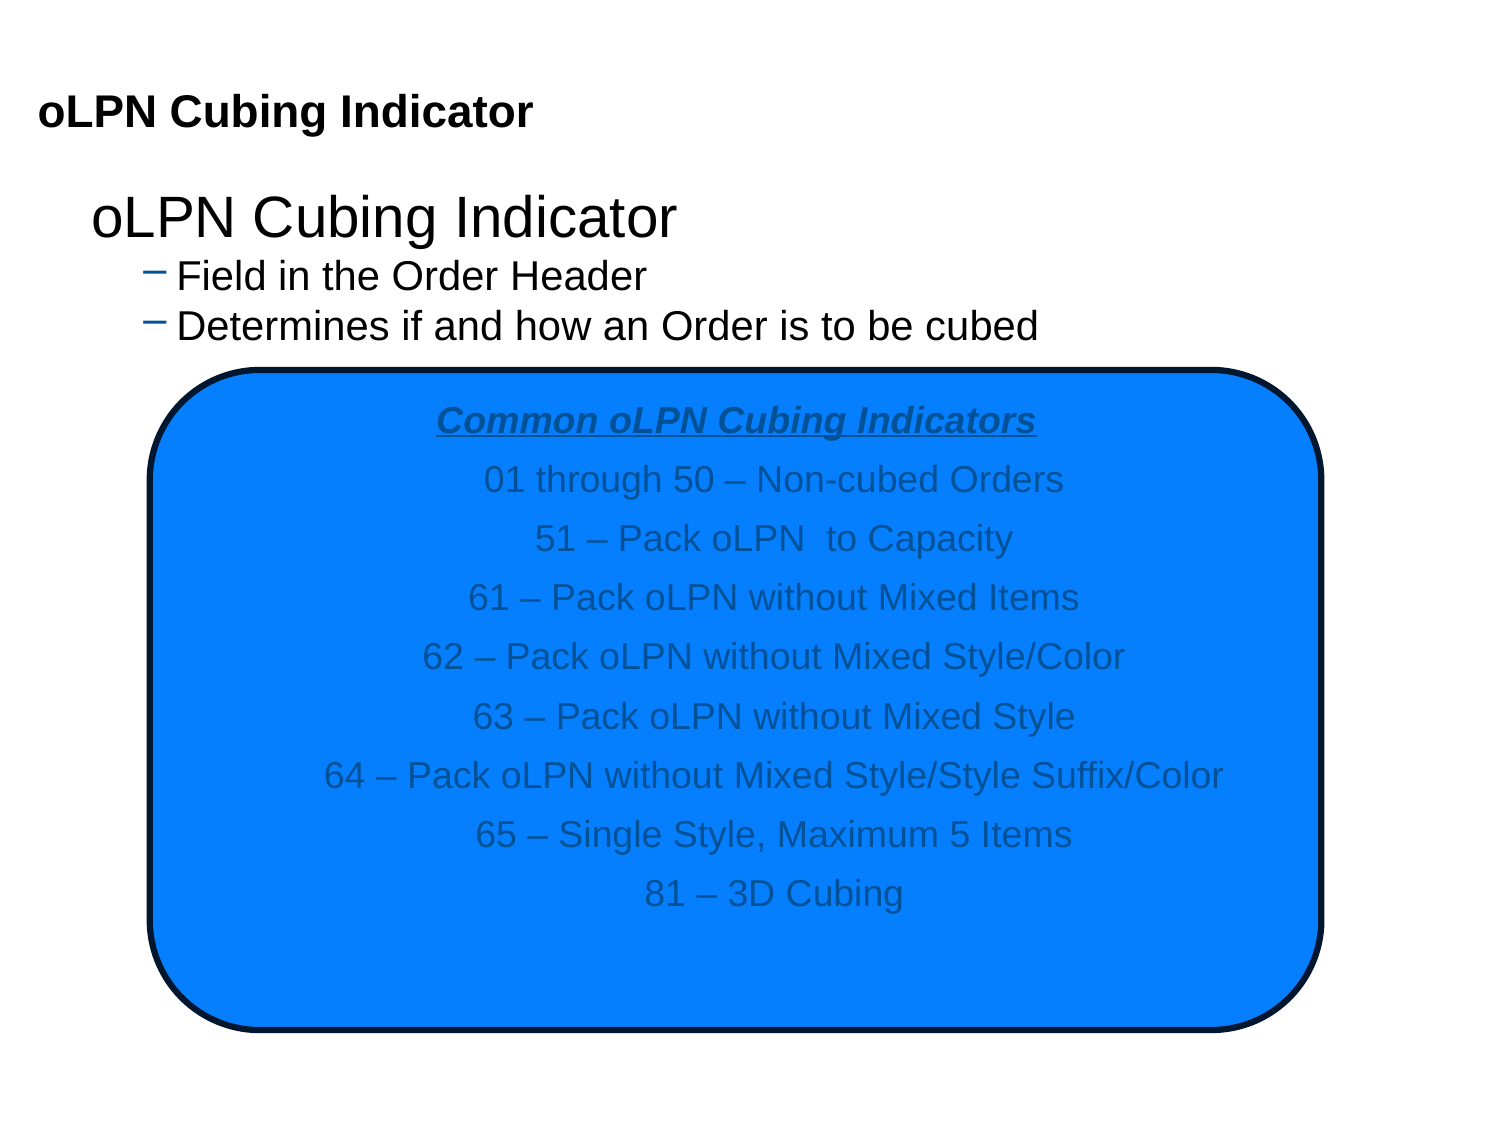

# oLPN Cubing Indicator
oLPN Cubing Indicator
Field in the Order Header
Determines if and how an Order is to be cubed

Common oLPN Cubing Indicators
01 through 50 – Non-cubed Orders
51 – Pack oLPN  to Capacity
61 – Pack oLPN without Mixed Items
62 – Pack oLPN without Mixed Style/Color
63 – Pack oLPN without Mixed Style
64 – Pack oLPN without Mixed Style/Style Suffix/Color
65 – Single Style, Maximum 5 Items
81 – 3D Cubing